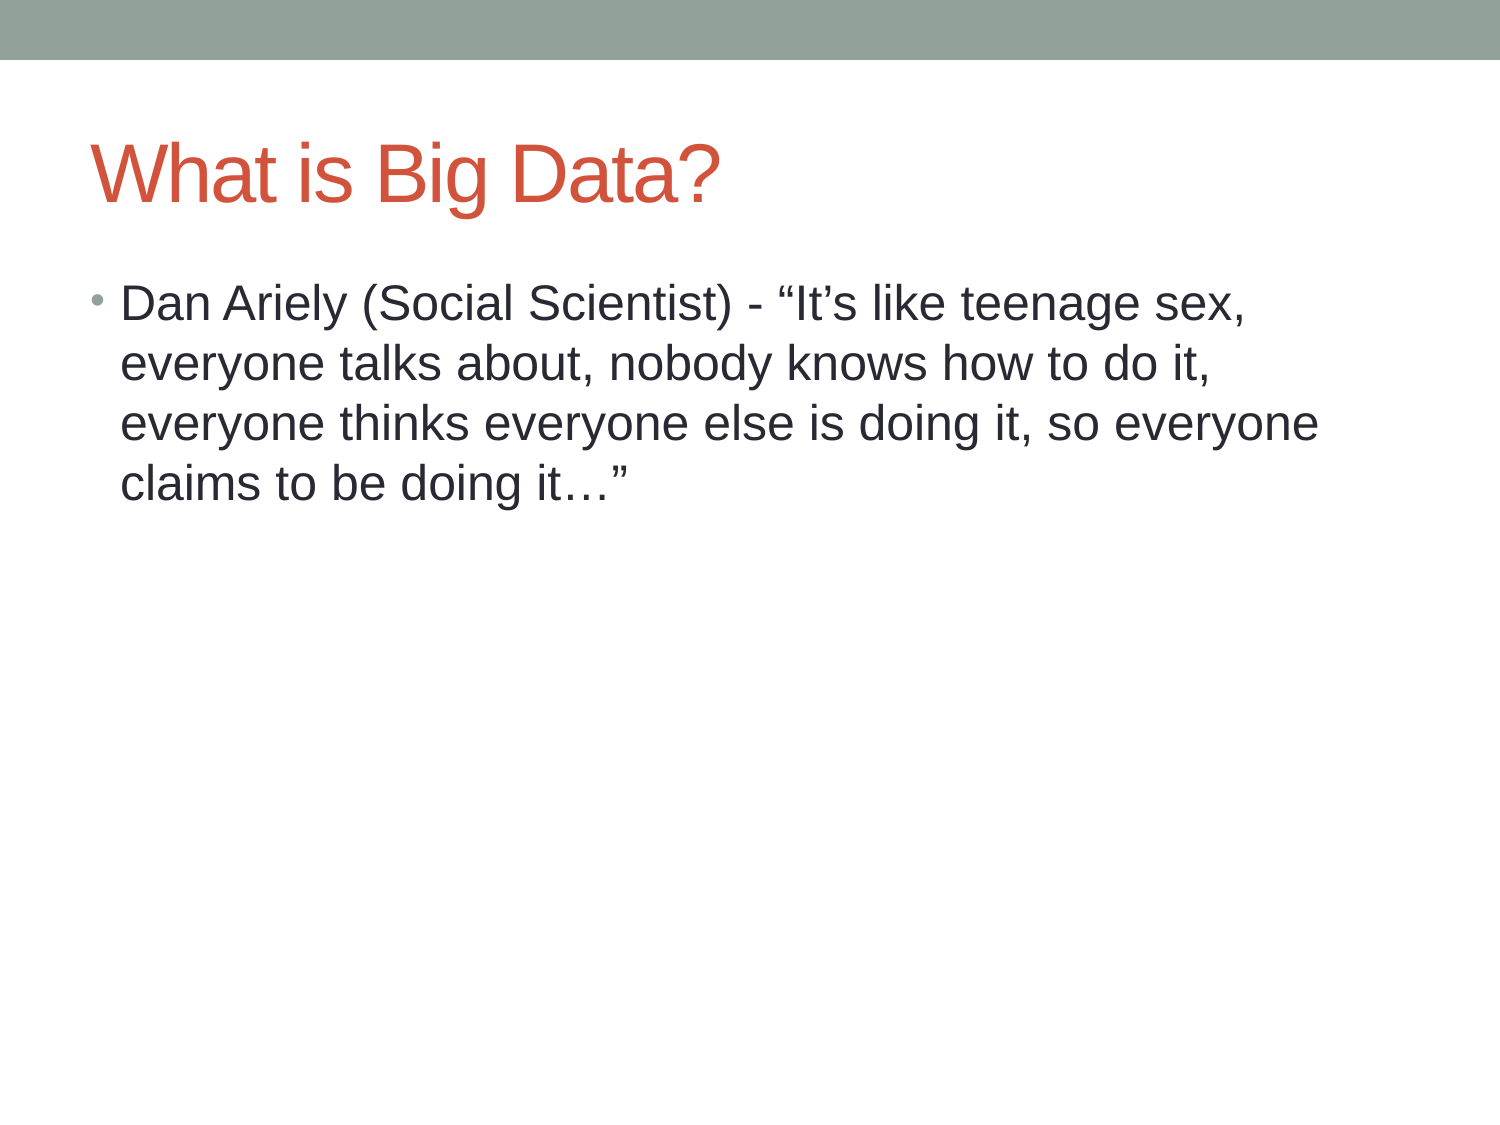

# What is Big Data?
Dan Ariely (Social Scientist) - “It’s like teenage sex, everyone talks about, nobody knows how to do it, everyone thinks everyone else is doing it, so everyone claims to be doing it…”